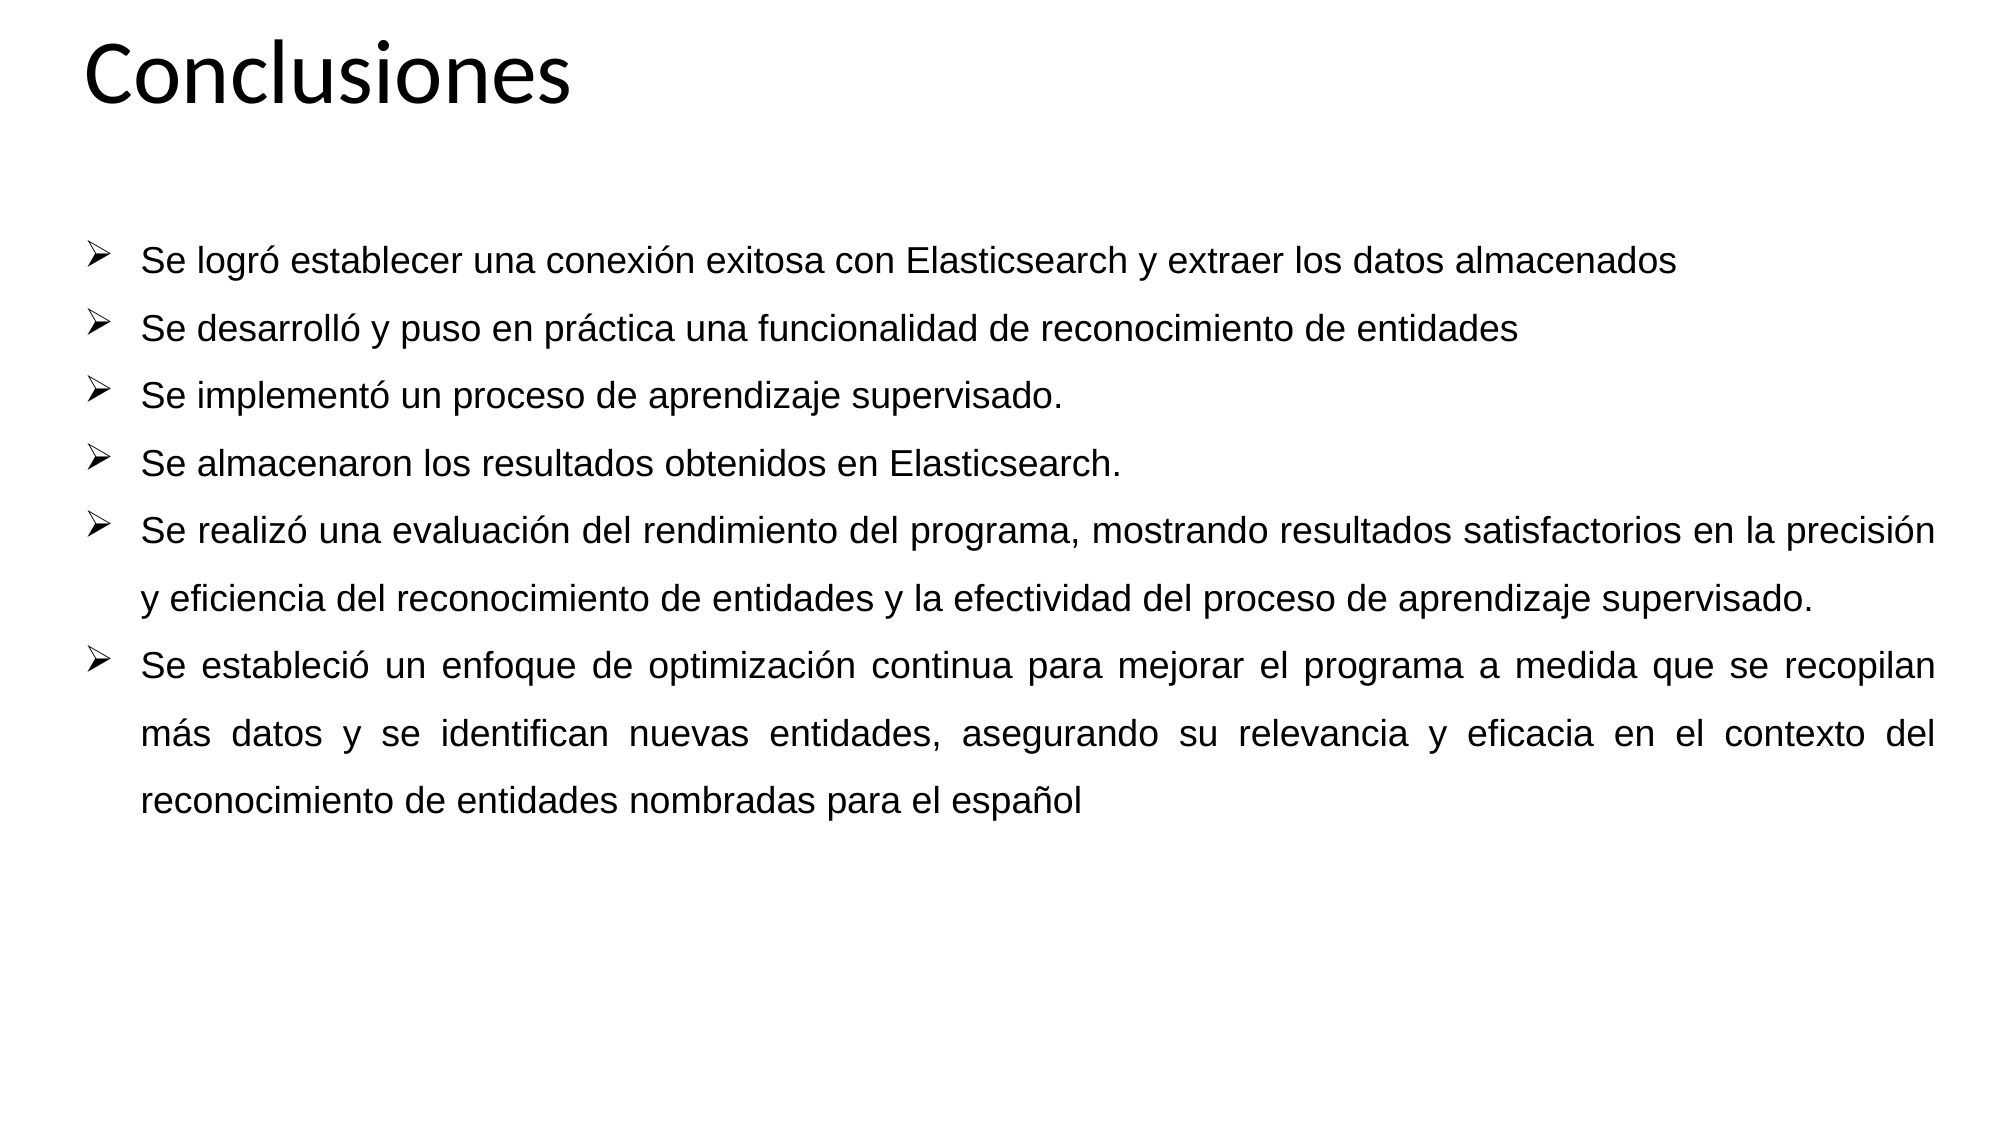

Conclusiones
Se logró establecer una conexión exitosa con Elasticsearch y extraer los datos almacenados
Se desarrolló y puso en práctica una funcionalidad de reconocimiento de entidades
Se implementó un proceso de aprendizaje supervisado.
Se almacenaron los resultados obtenidos en Elasticsearch.
Se realizó una evaluación del rendimiento del programa, mostrando resultados satisfactorios en la precisión y eficiencia del reconocimiento de entidades y la efectividad del proceso de aprendizaje supervisado.
Se estableció un enfoque de optimización continua para mejorar el programa a medida que se recopilan más datos y se identifican nuevas entidades, asegurando su relevancia y eficacia en el contexto del reconocimiento de entidades nombradas para el español